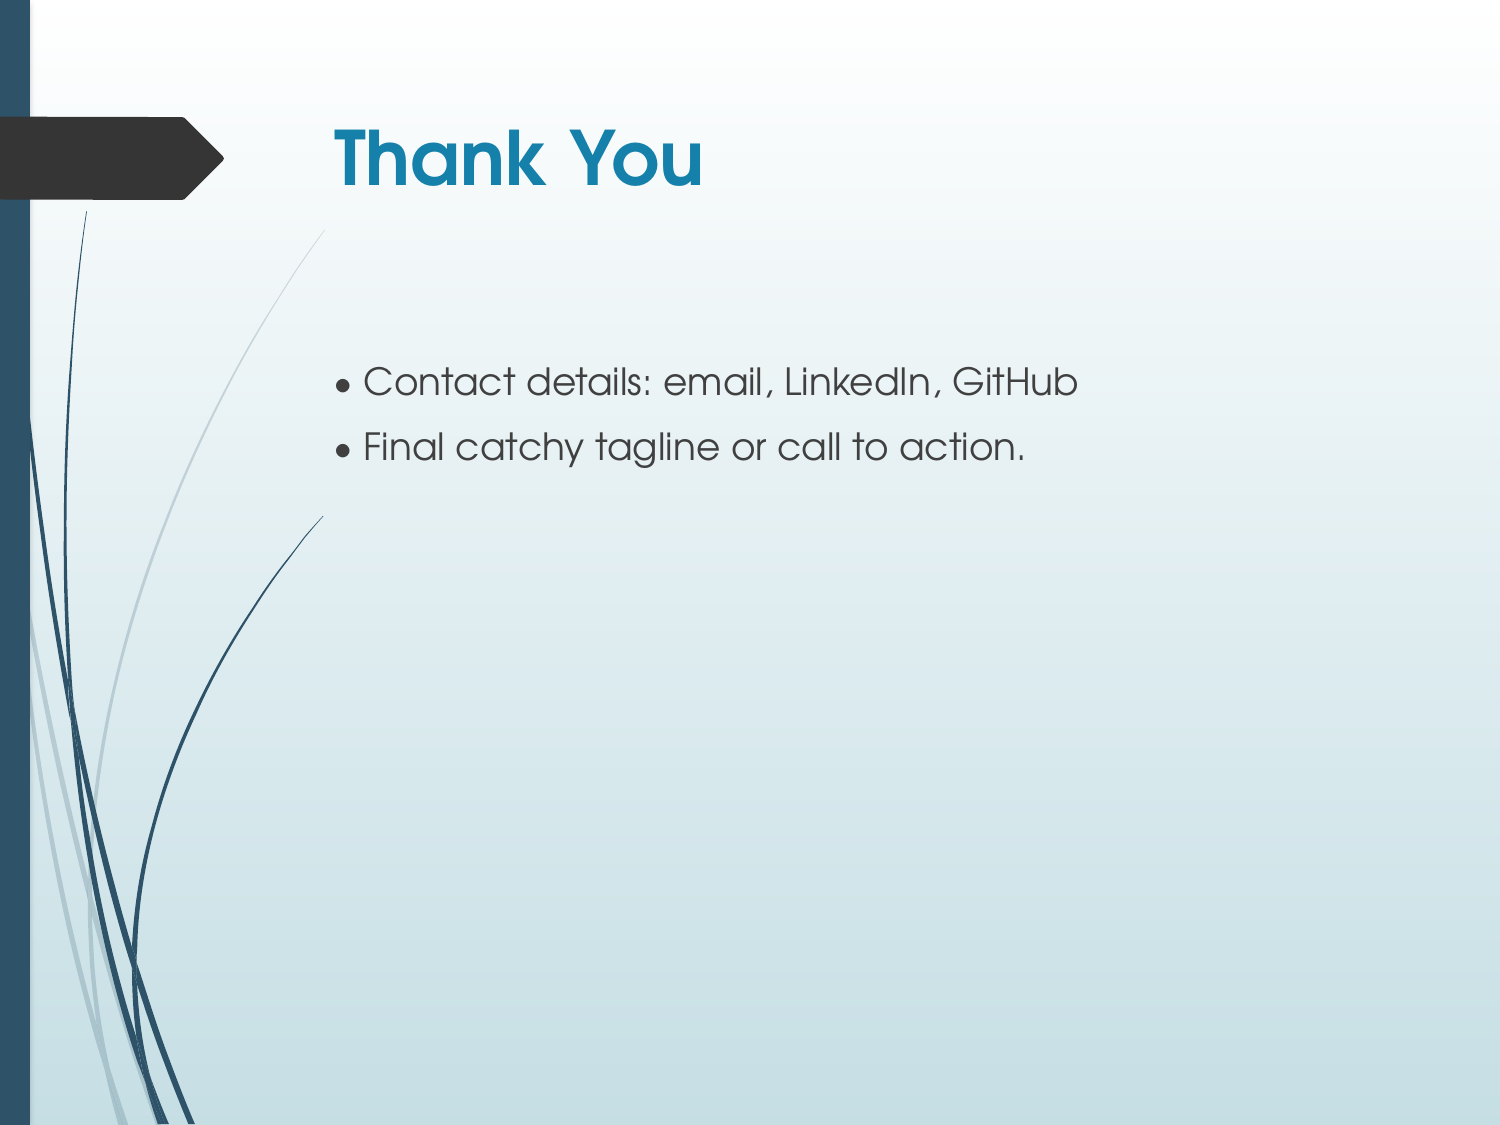

# Thank You
• Contact details: email, LinkedIn, GitHub
• Final catchy tagline or call to action.